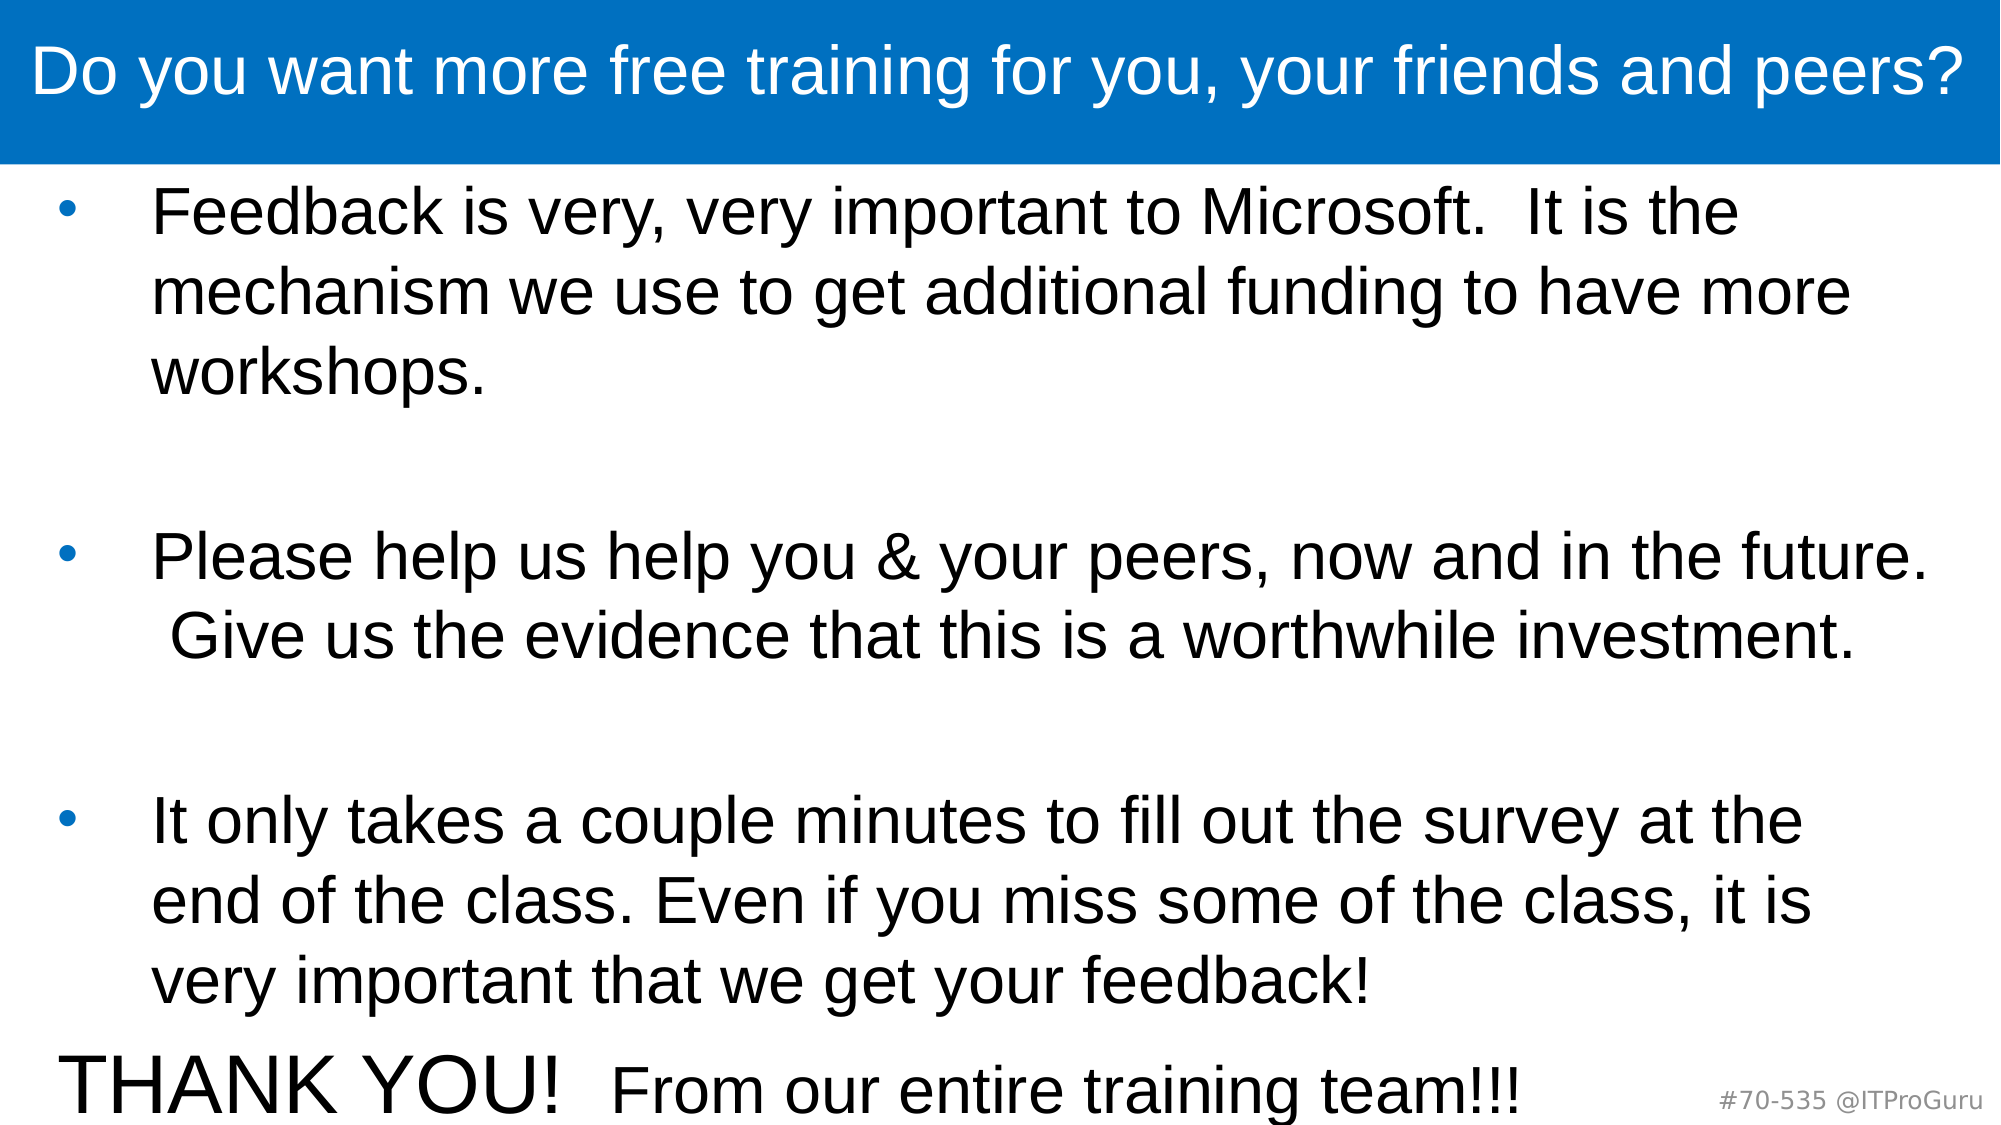

# Do you want more free training for you, your friends and peers?
Feedback is very, very important to Microsoft.  It is the mechanism we use to get additional funding to have more workshops.

Please help us help you & your peers, now and in the future.  Give us the evidence that this is a worthwhile investment.

It only takes a couple minutes to fill out the survey at the end of the class. Even if you miss some of the class, it is very important that we get your feedback!
THANK YOU!  From our entire training team!!!